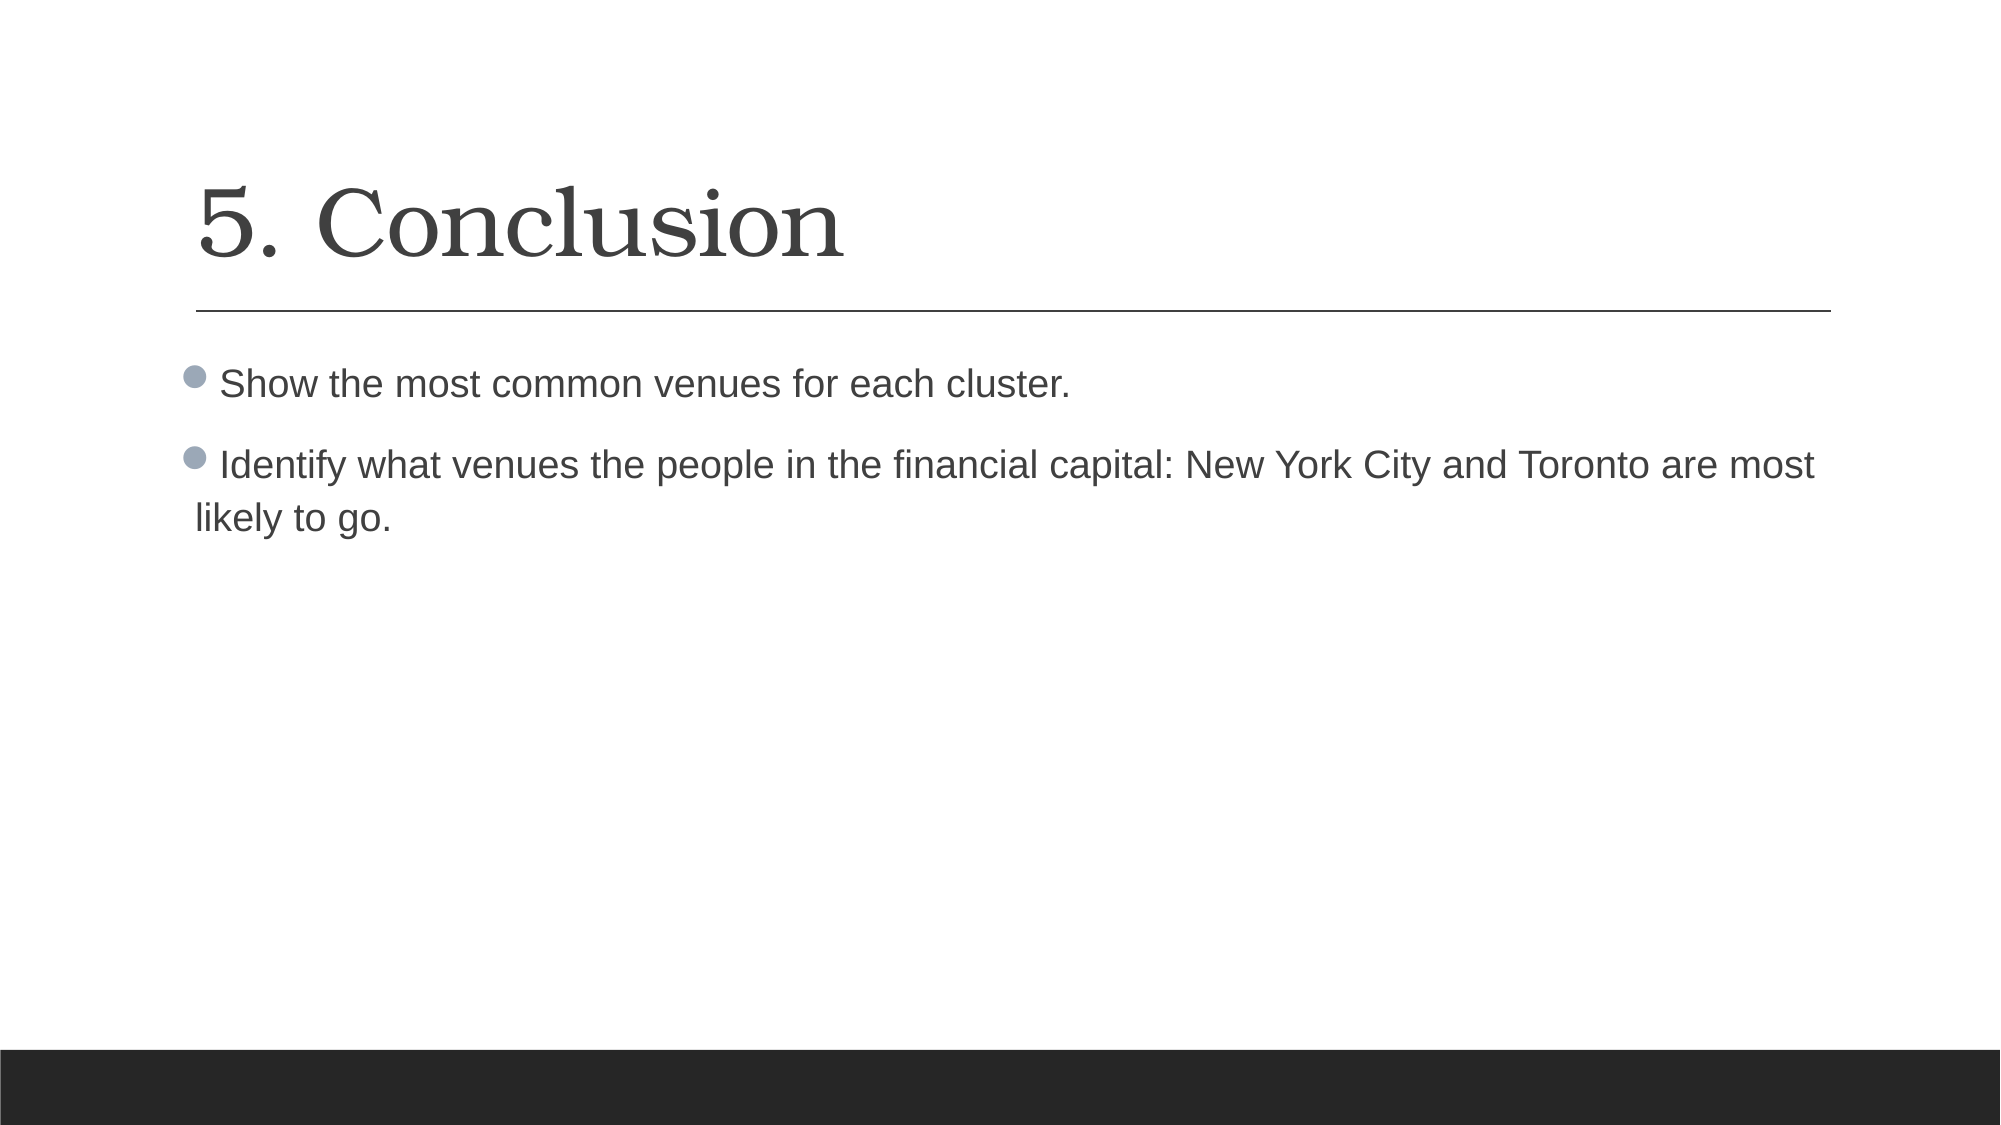

# 5. Conclusion
Show the most common venues for each cluster.
Identify what venues the people in the financial capital: New York City and Toronto are most likely to go.